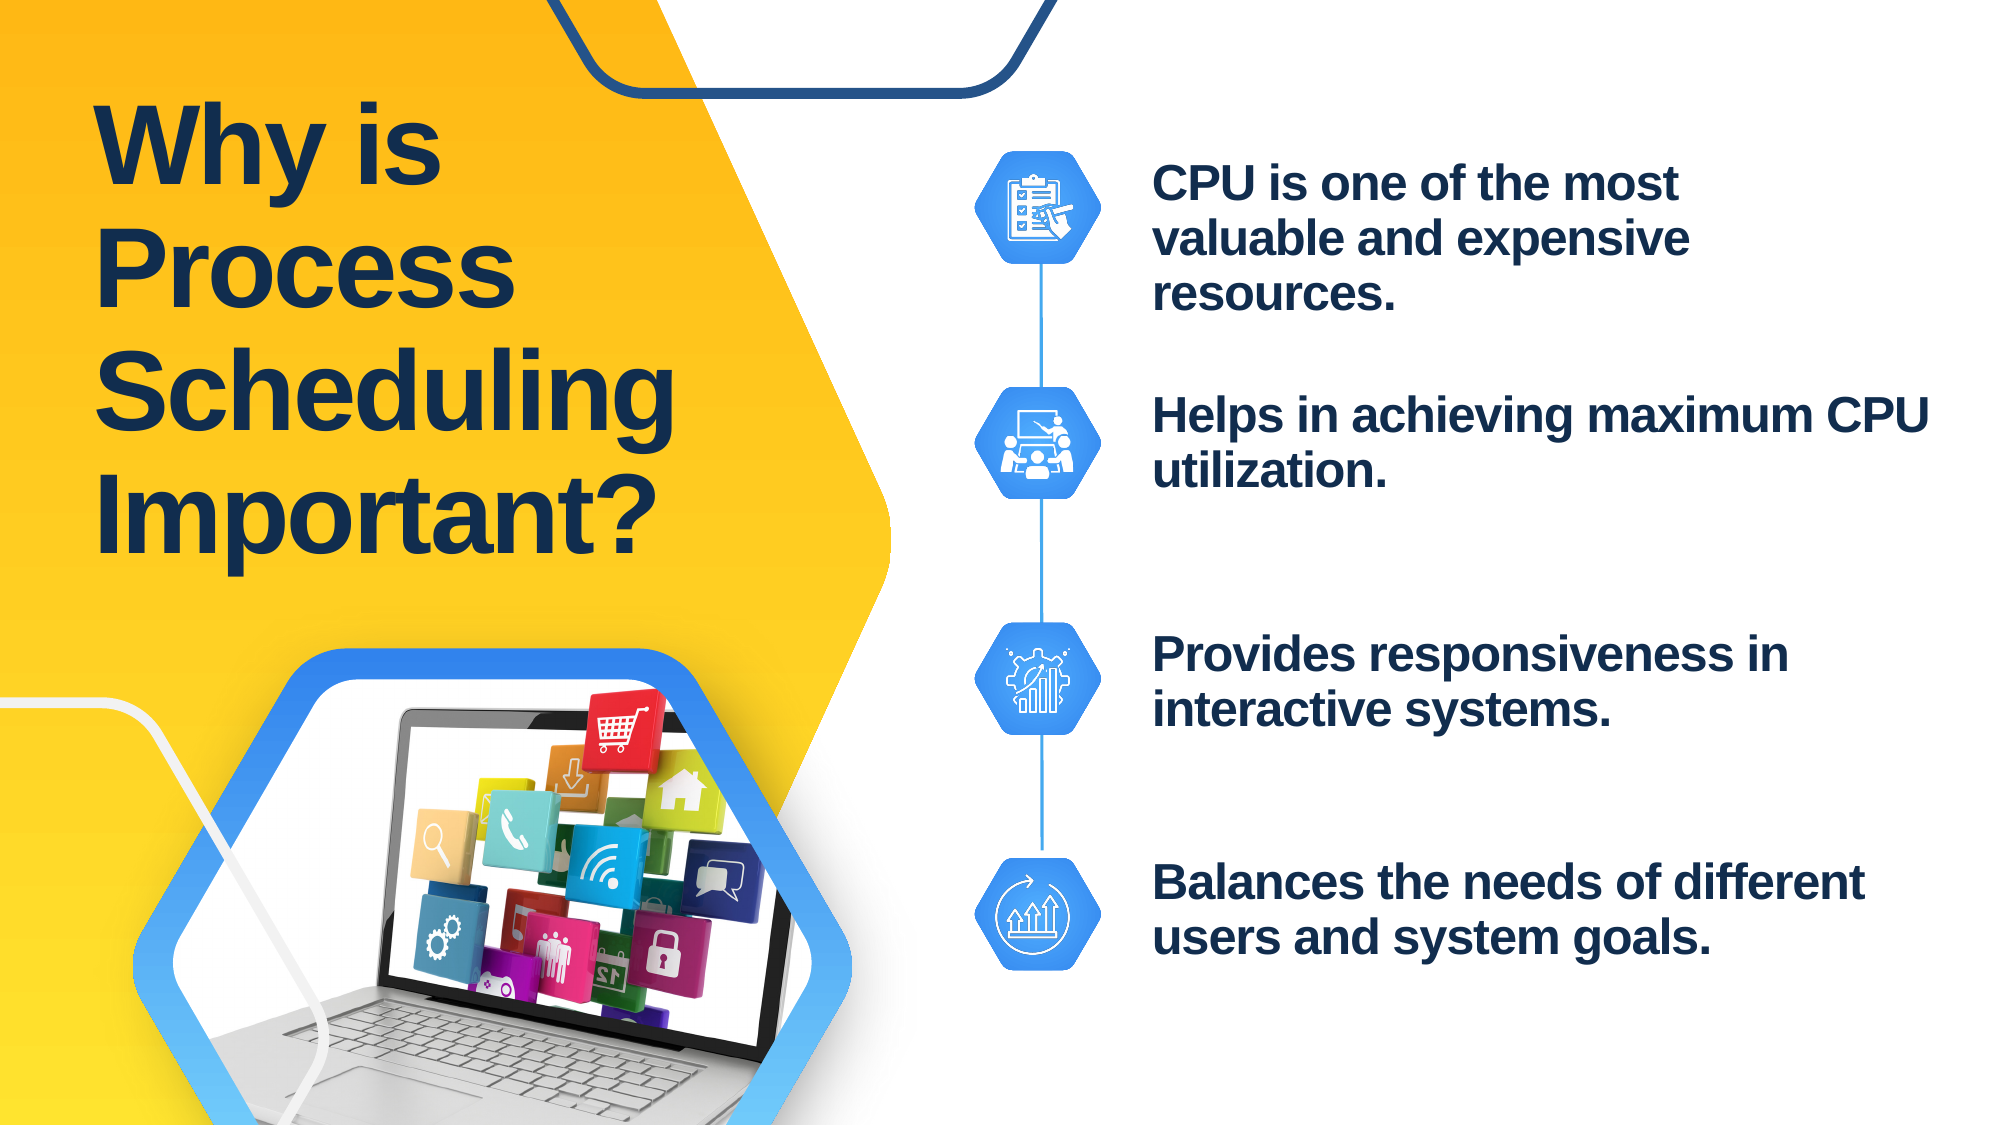

Why is Process Scheduling Important?

CPU is one of the most valuable and expensive resources.

Helps in achieving maximum CPU utilization.

Provides responsiveness in interactive systems.

Balances the needs of different users and system goals.